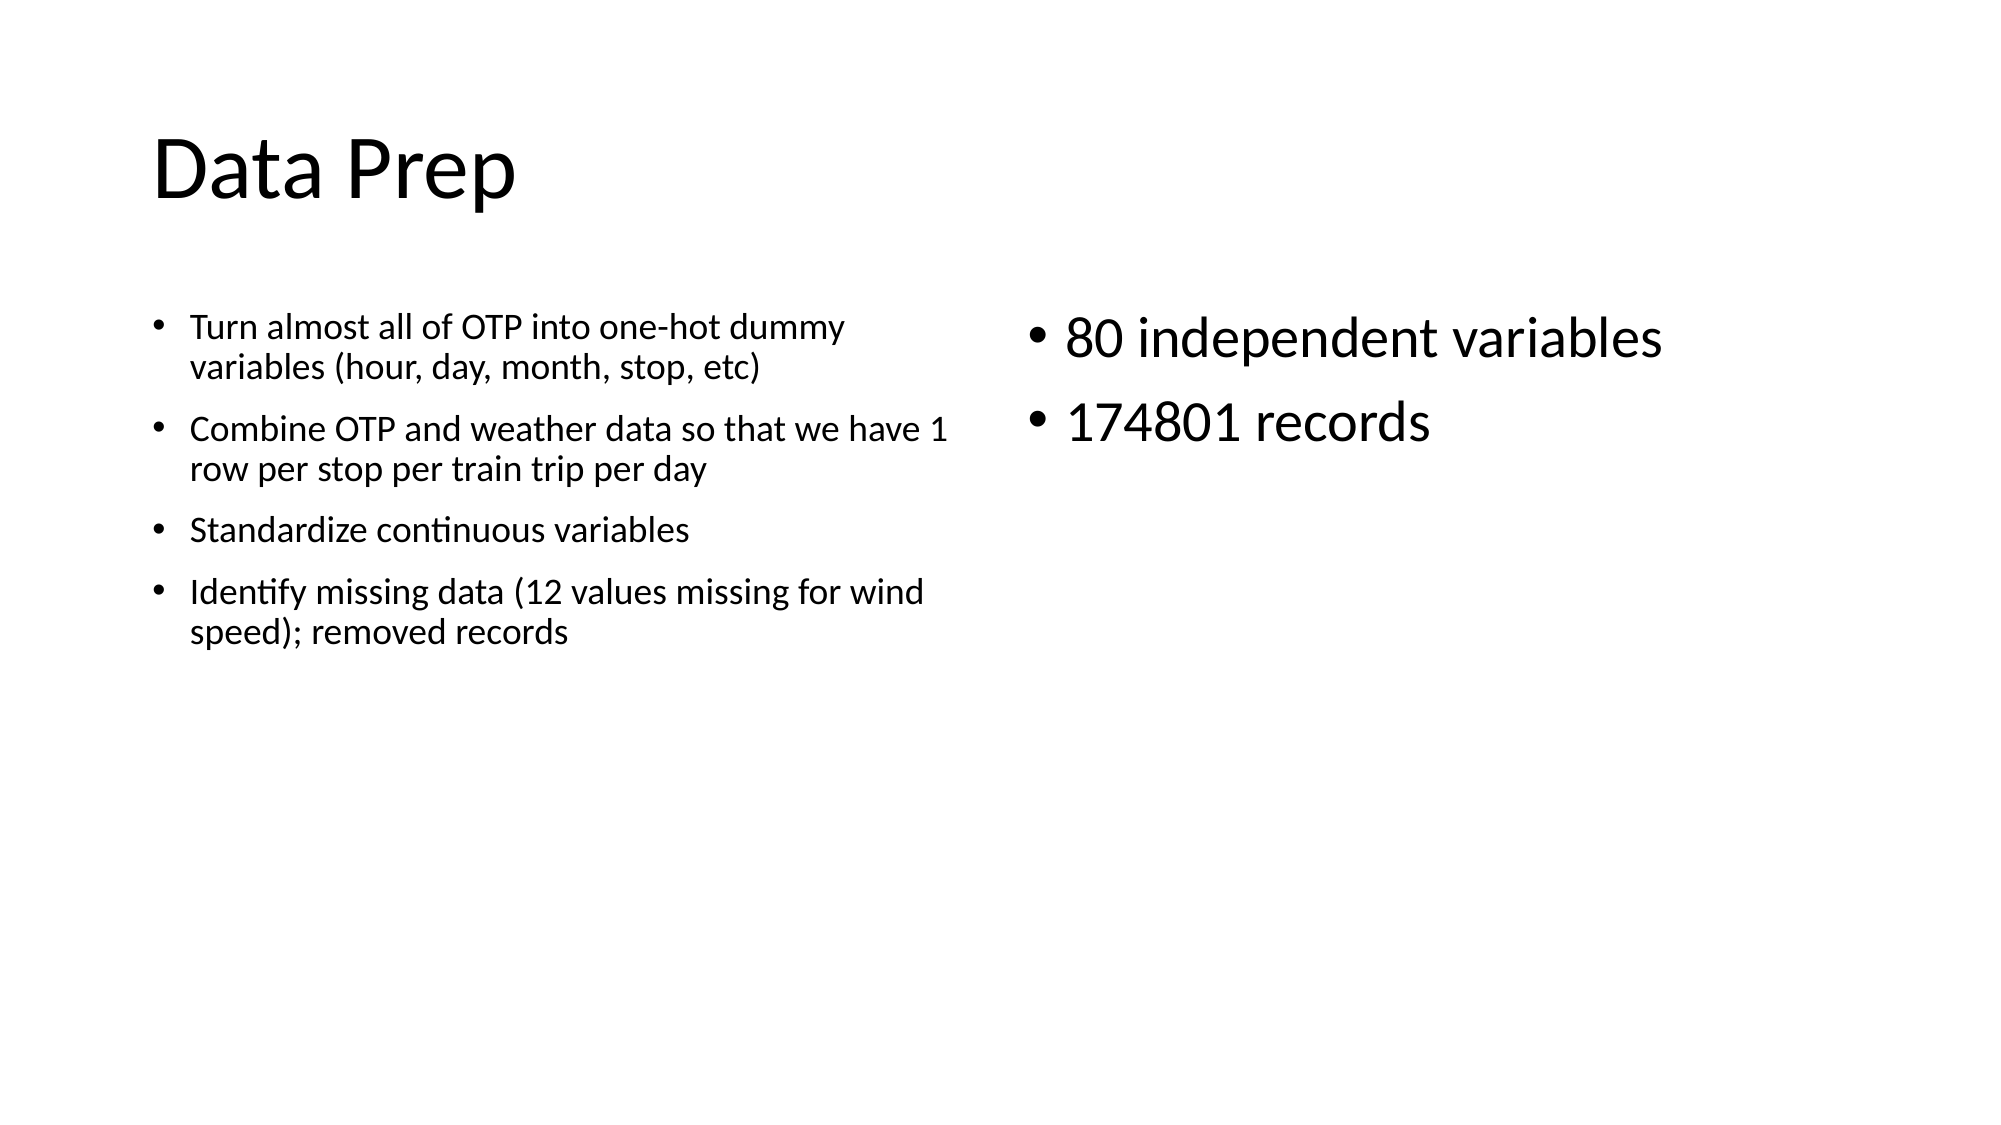

# Data Prep
Turn almost all of OTP into one-hot dummy variables (hour, day, month, stop, etc)
Combine OTP and weather data so that we have 1 row per stop per train trip per day
Standardize continuous variables
Identify missing data (12 values missing for wind speed); removed records
80 independent variables
174801 records